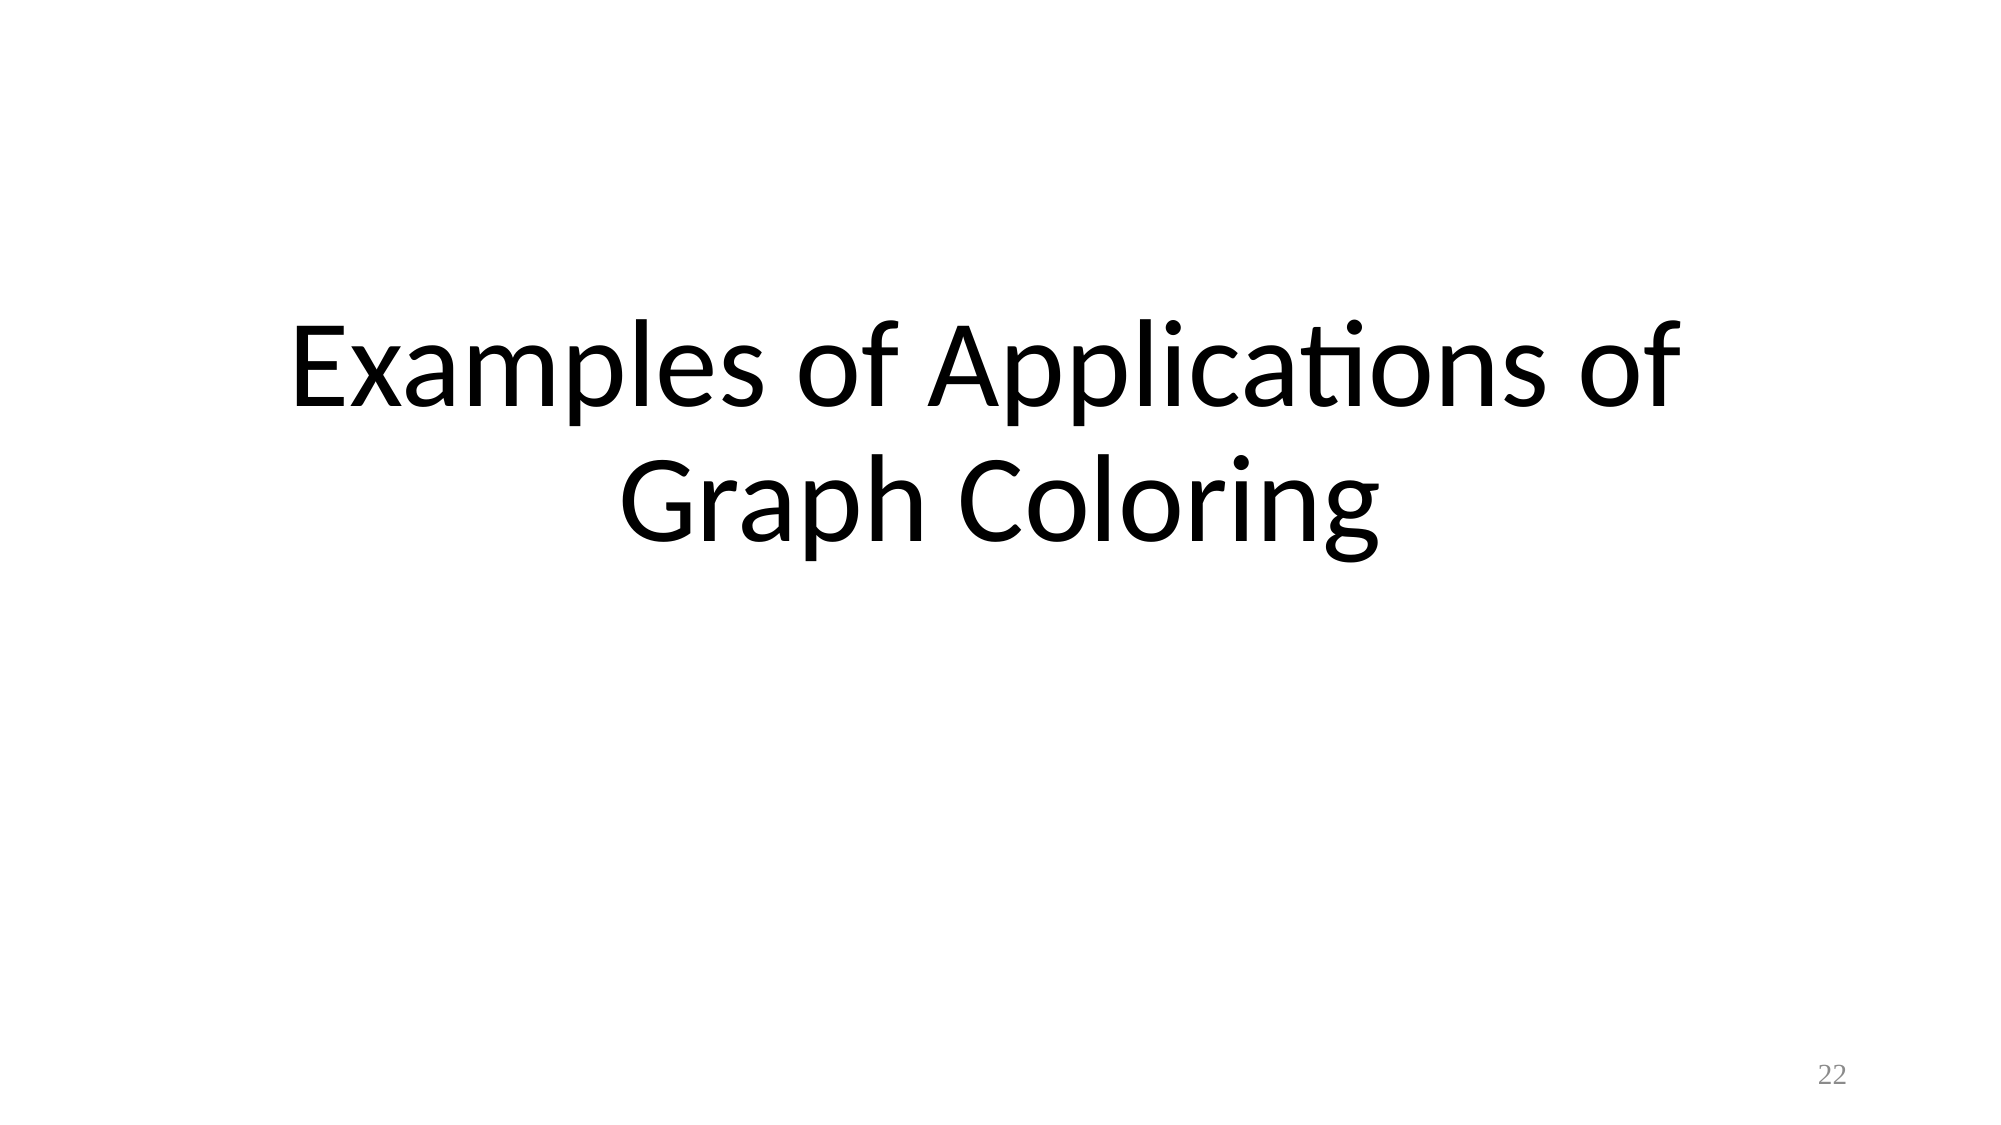

# Examples of Applications of Graph Coloring

22